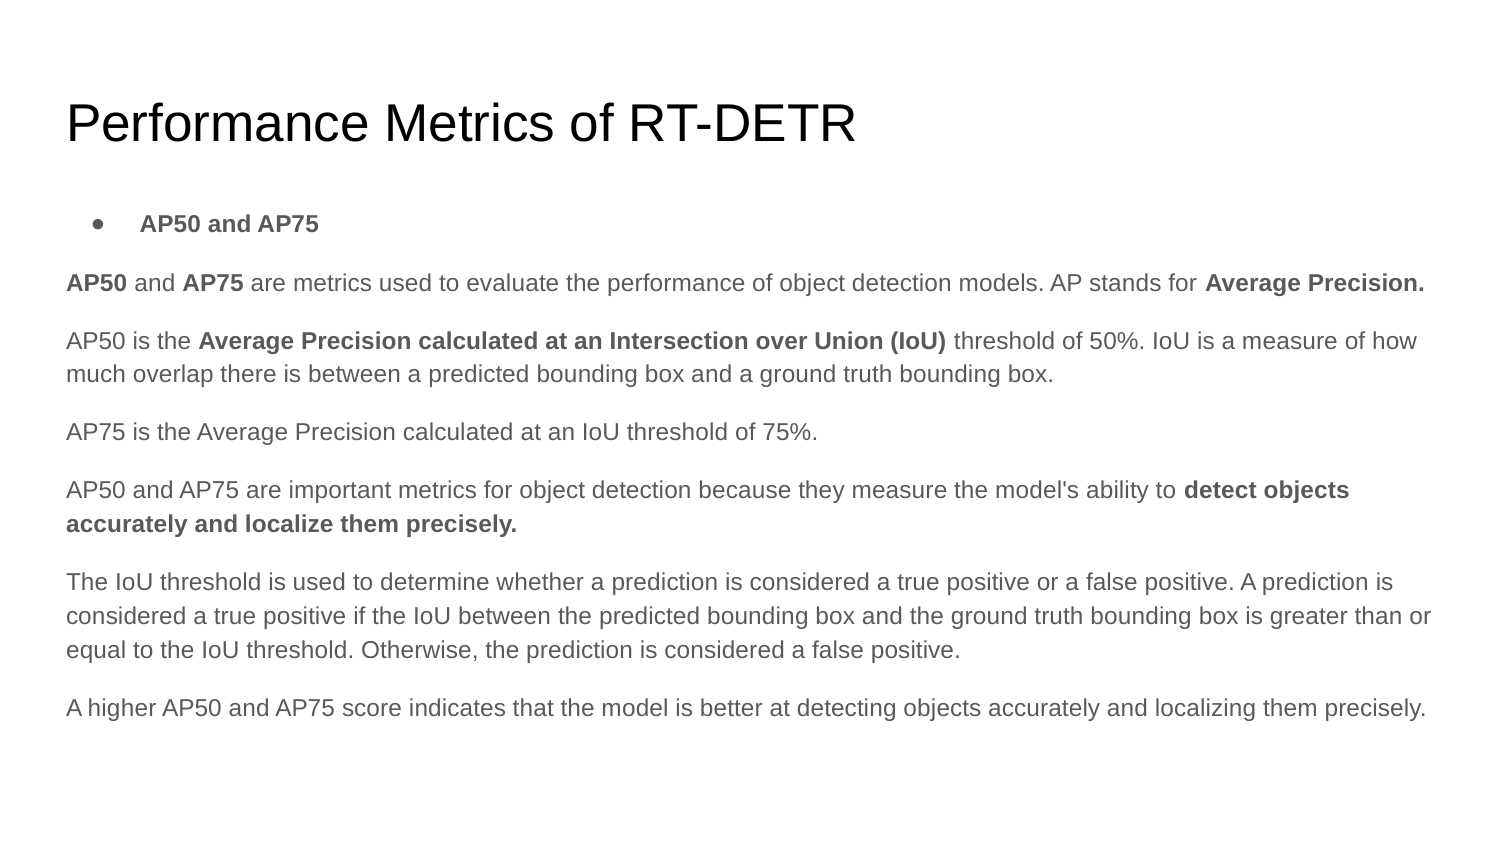

# Performance Metrics of RT-DETR
AP50 and AP75
AP50 and AP75 are metrics used to evaluate the performance of object detection models. AP stands for Average Precision.
AP50 is the Average Precision calculated at an Intersection over Union (IoU) threshold of 50%. IoU is a measure of how much overlap there is between a predicted bounding box and a ground truth bounding box.
AP75 is the Average Precision calculated at an IoU threshold of 75%.
AP50 and AP75 are important metrics for object detection because they measure the model's ability to detect objects accurately and localize them precisely.
The IoU threshold is used to determine whether a prediction is considered a true positive or a false positive. A prediction is considered a true positive if the IoU between the predicted bounding box and the ground truth bounding box is greater than or equal to the IoU threshold. Otherwise, the prediction is considered a false positive.
A higher AP50 and AP75 score indicates that the model is better at detecting objects accurately and localizing them precisely.